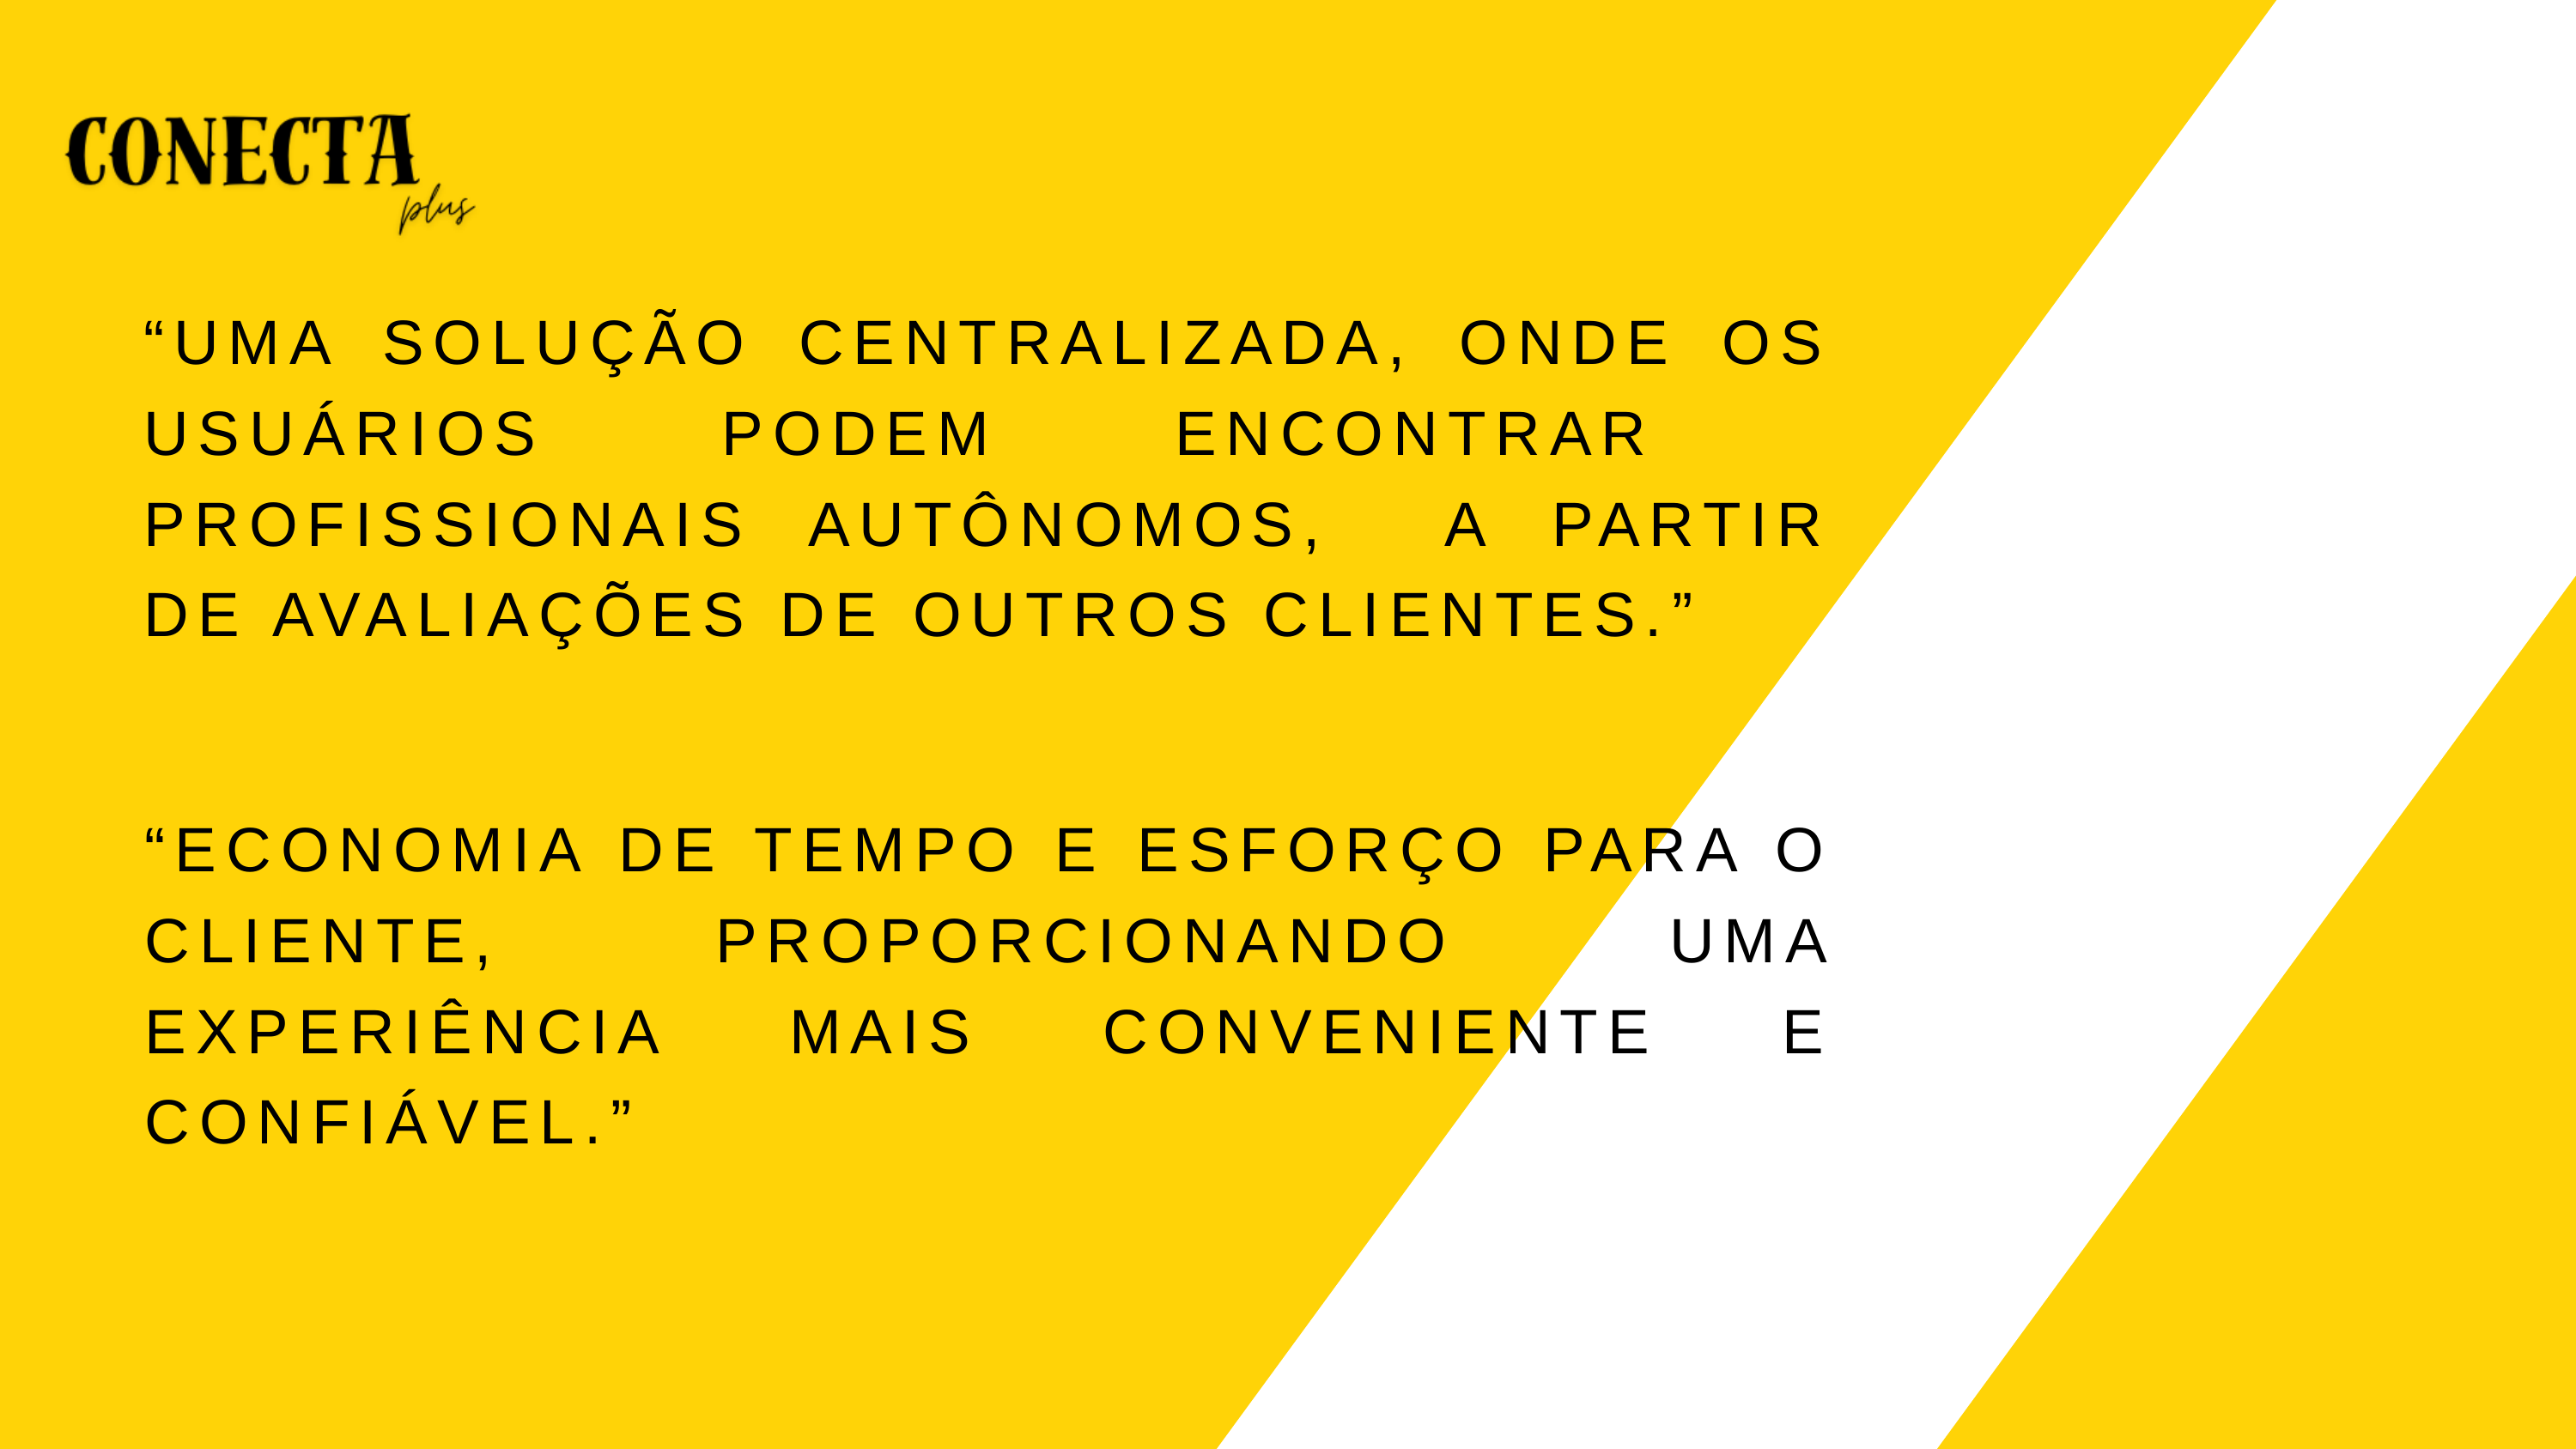

“UMA SOLUÇÃO CENTRALIZADA, ONDE OS USUÁRIOS PODEM ENCONTRAR  PROFISSIONAIS AUTÔNOMOS,  A PARTIR DE AVALIAÇÕES DE OUTROS CLIENTES.”
“ECONOMIA DE TEMPO E ESFORÇO PARA O CLIENTE, PROPORCIONANDO UMA EXPERIÊNCIA MAIS CONVENIENTE E CONFIÁVEL.”